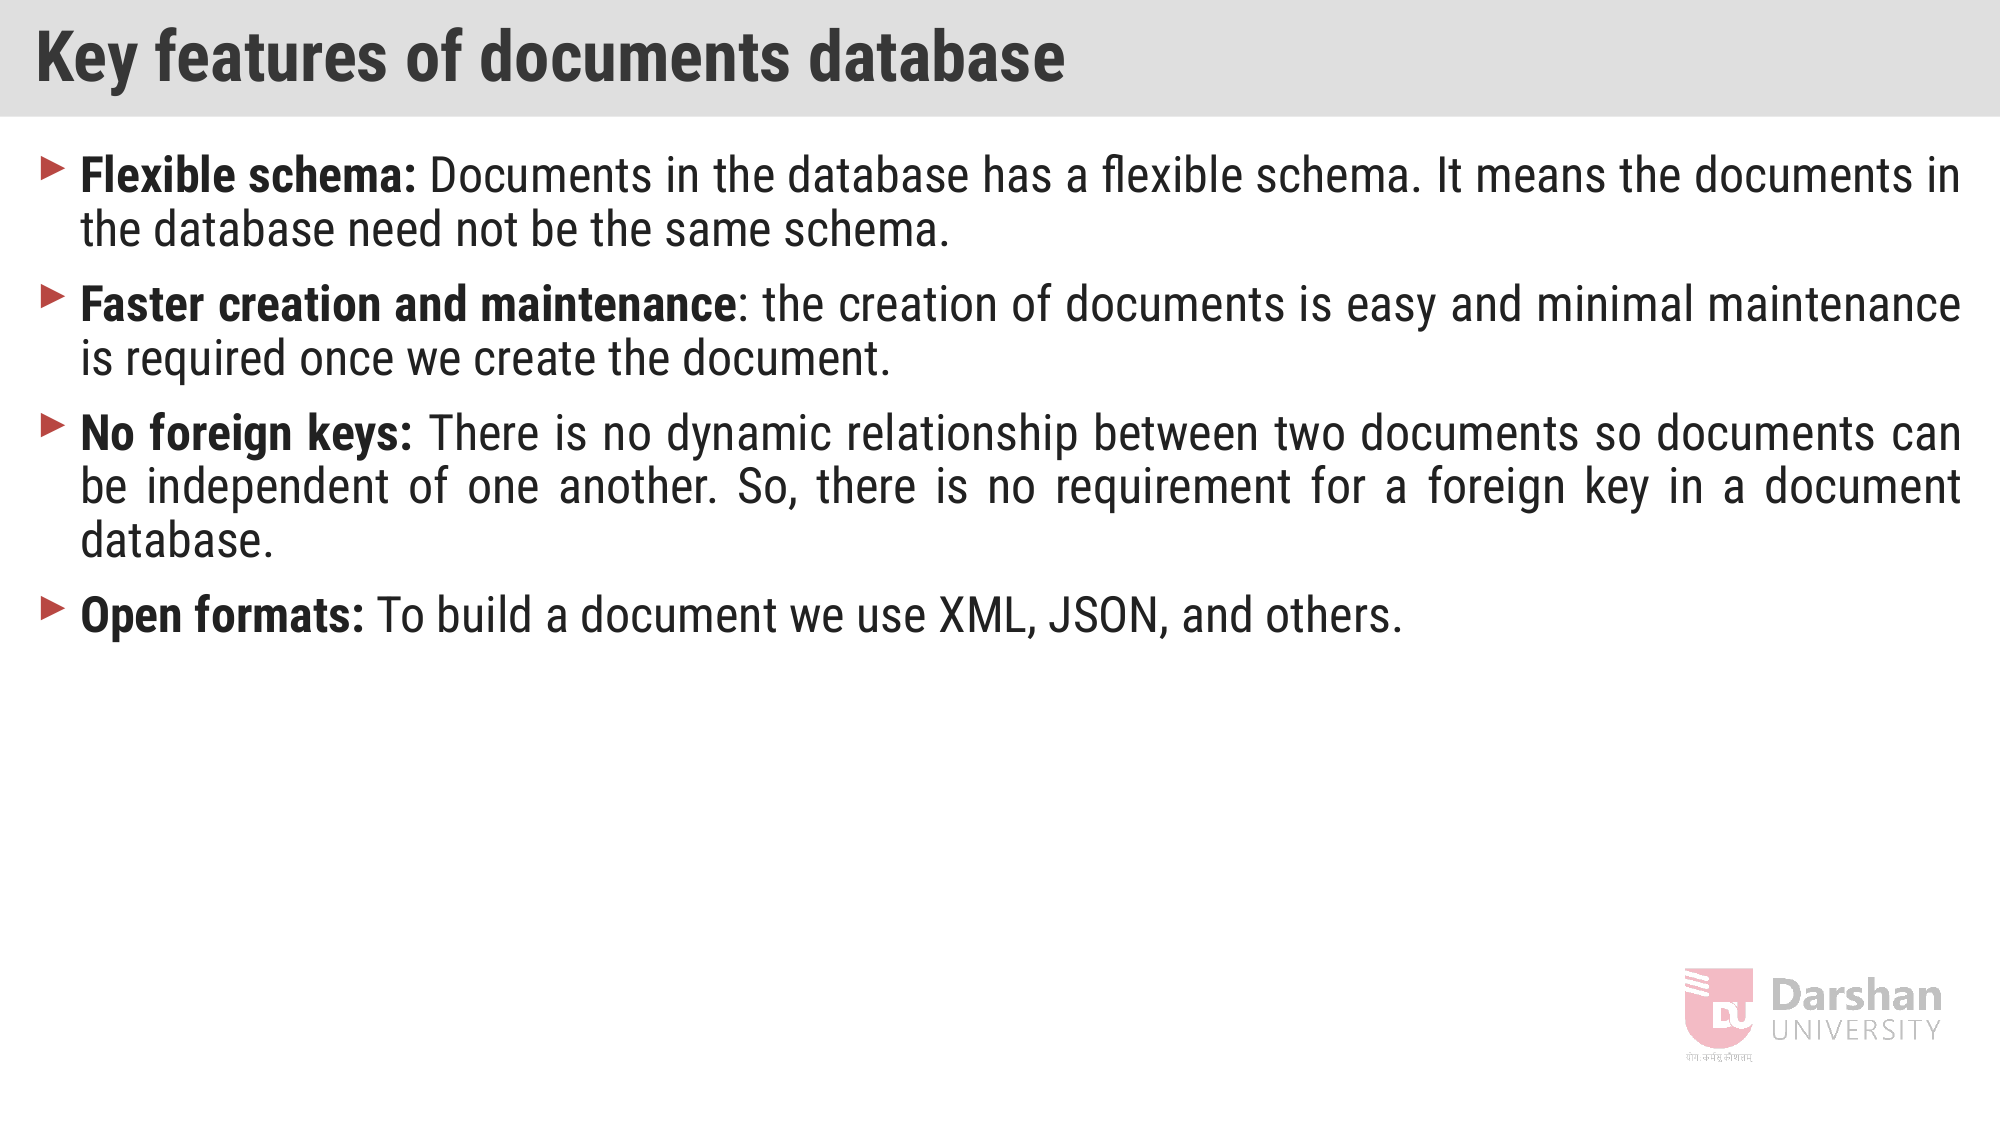

# Key features of documents database
Flexible schema: Documents in the database has a flexible schema. It means the documents in the database need not be the same schema.
Faster creation and maintenance: the creation of documents is easy and minimal maintenance is required once we create the document.
No foreign keys: There is no dynamic relationship between two documents so documents can be independent of one another. So, there is no requirement for a foreign key in a document database.
Open formats: To build a document we use XML, JSON, and others.